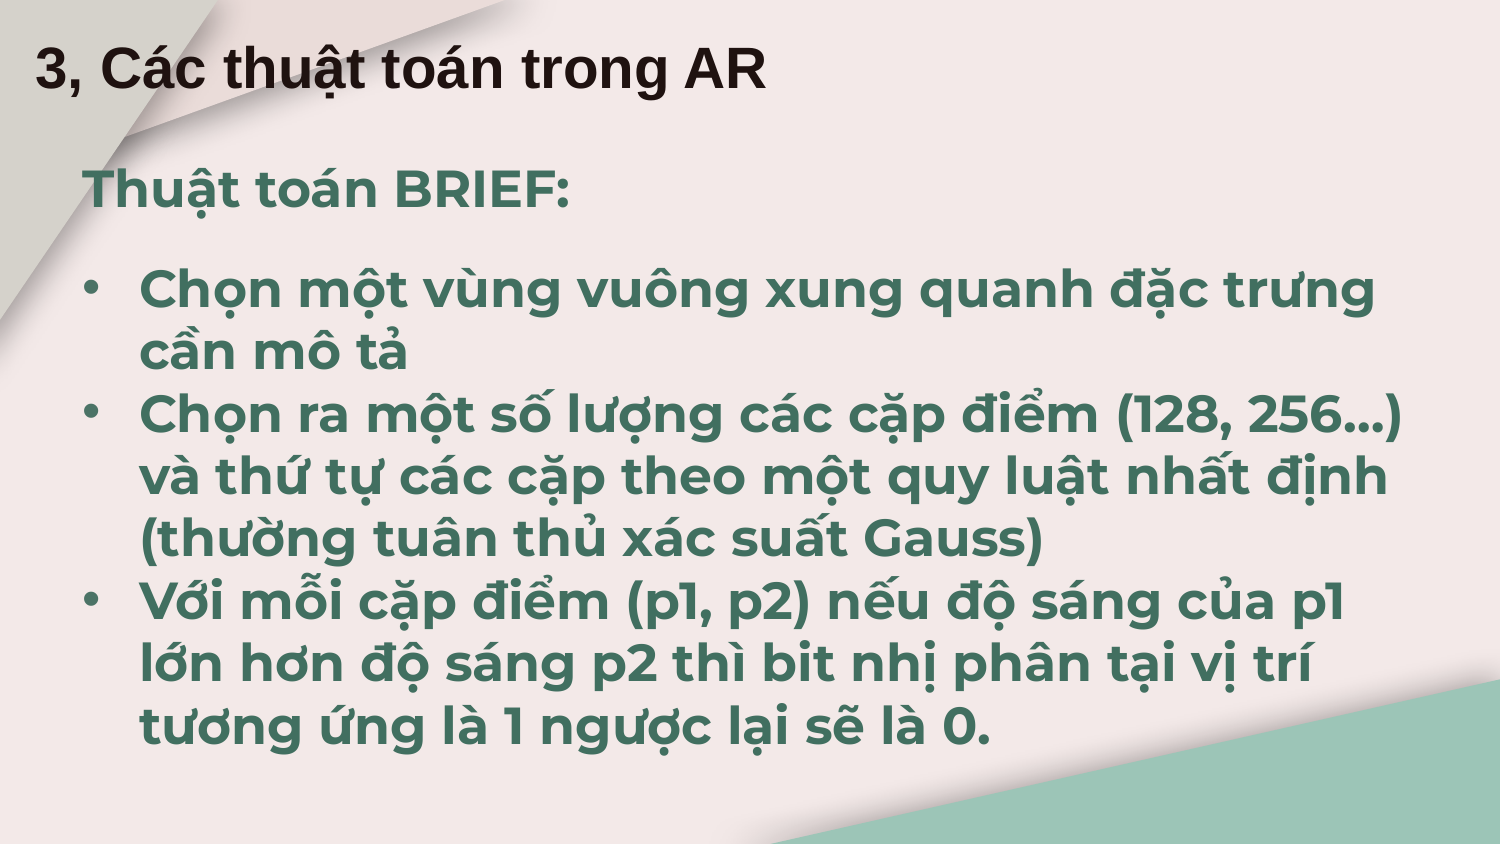

3, Các thuật toán trong AR
Thuật toán BRIEF:

Chọn một vùng vuông xung quanh đặc trưng cần mô tả
Chọn ra một số lượng các cặp điểm (128, 256…) và thứ tự các cặp theo một quy luật nhất định (thường tuân thủ xác suất Gauss)
Với mỗi cặp điểm (p1, p2) nếu độ sáng của p1 lớn hơn độ sáng p2 thì bit nhị phân tại vị trí tương ứng là 1 ngược lại sẽ là 0.